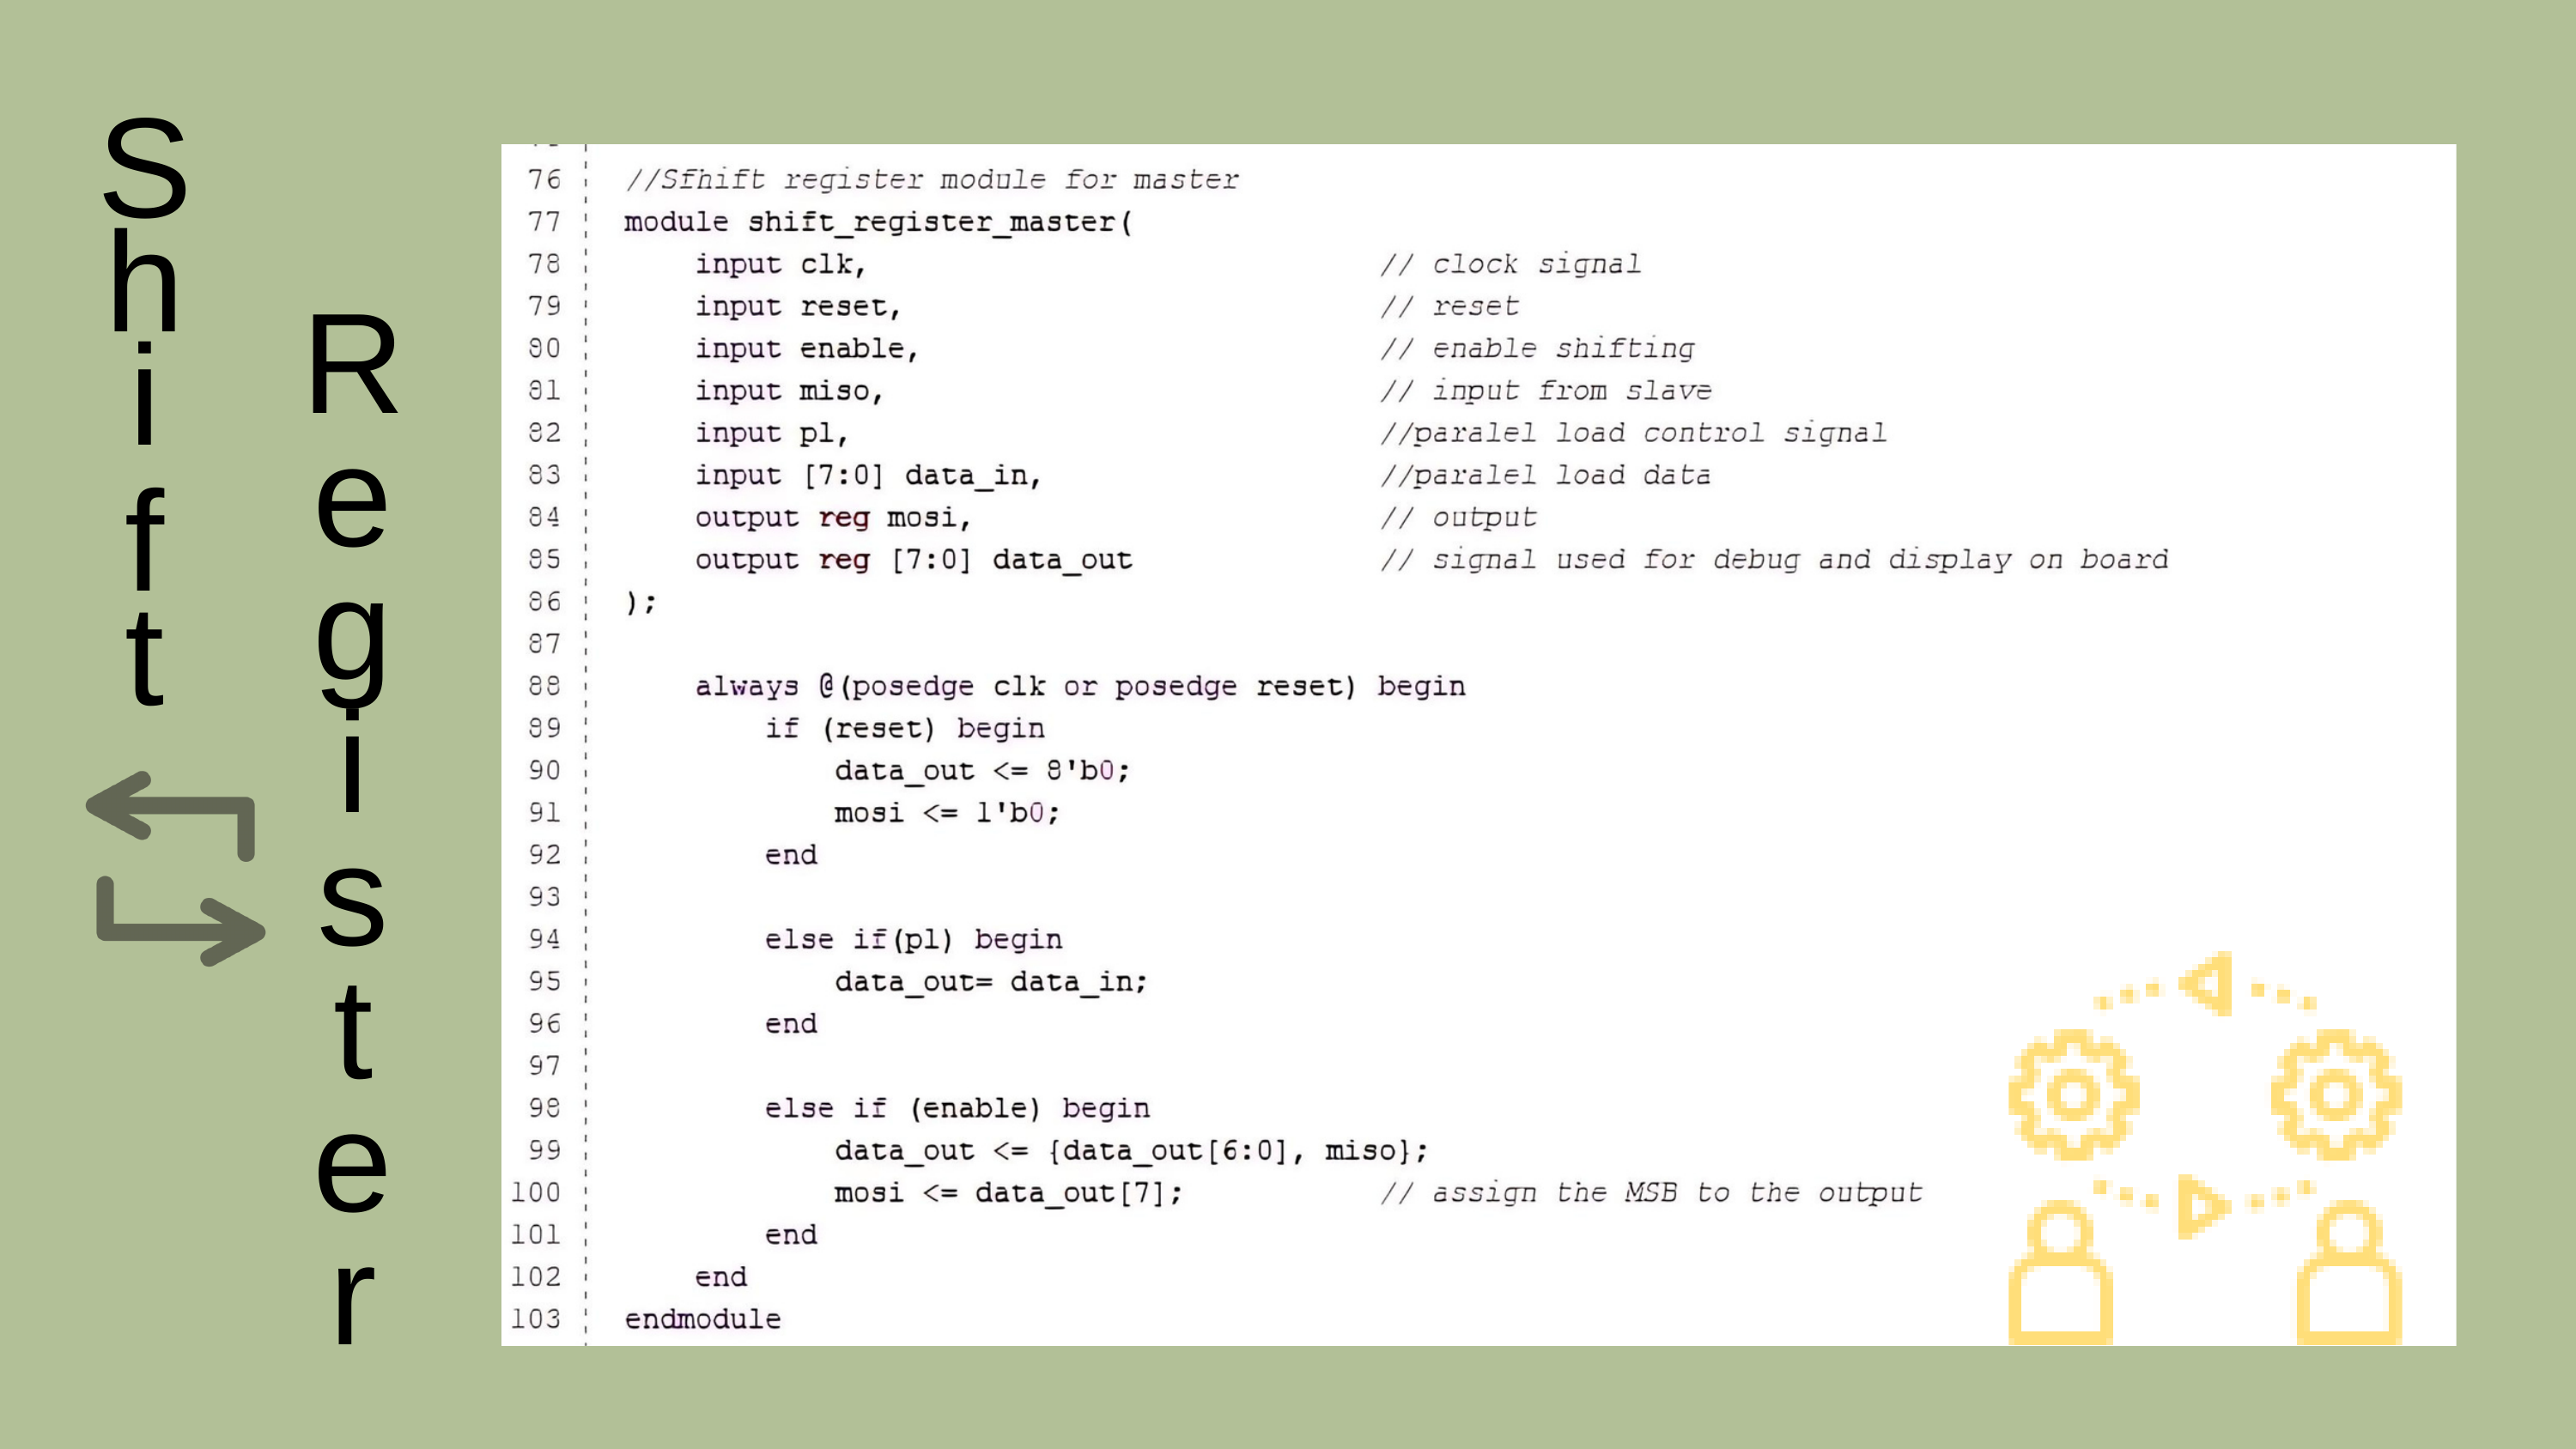

S
h
i
f
t

R
e
g
i
s
t
e
r